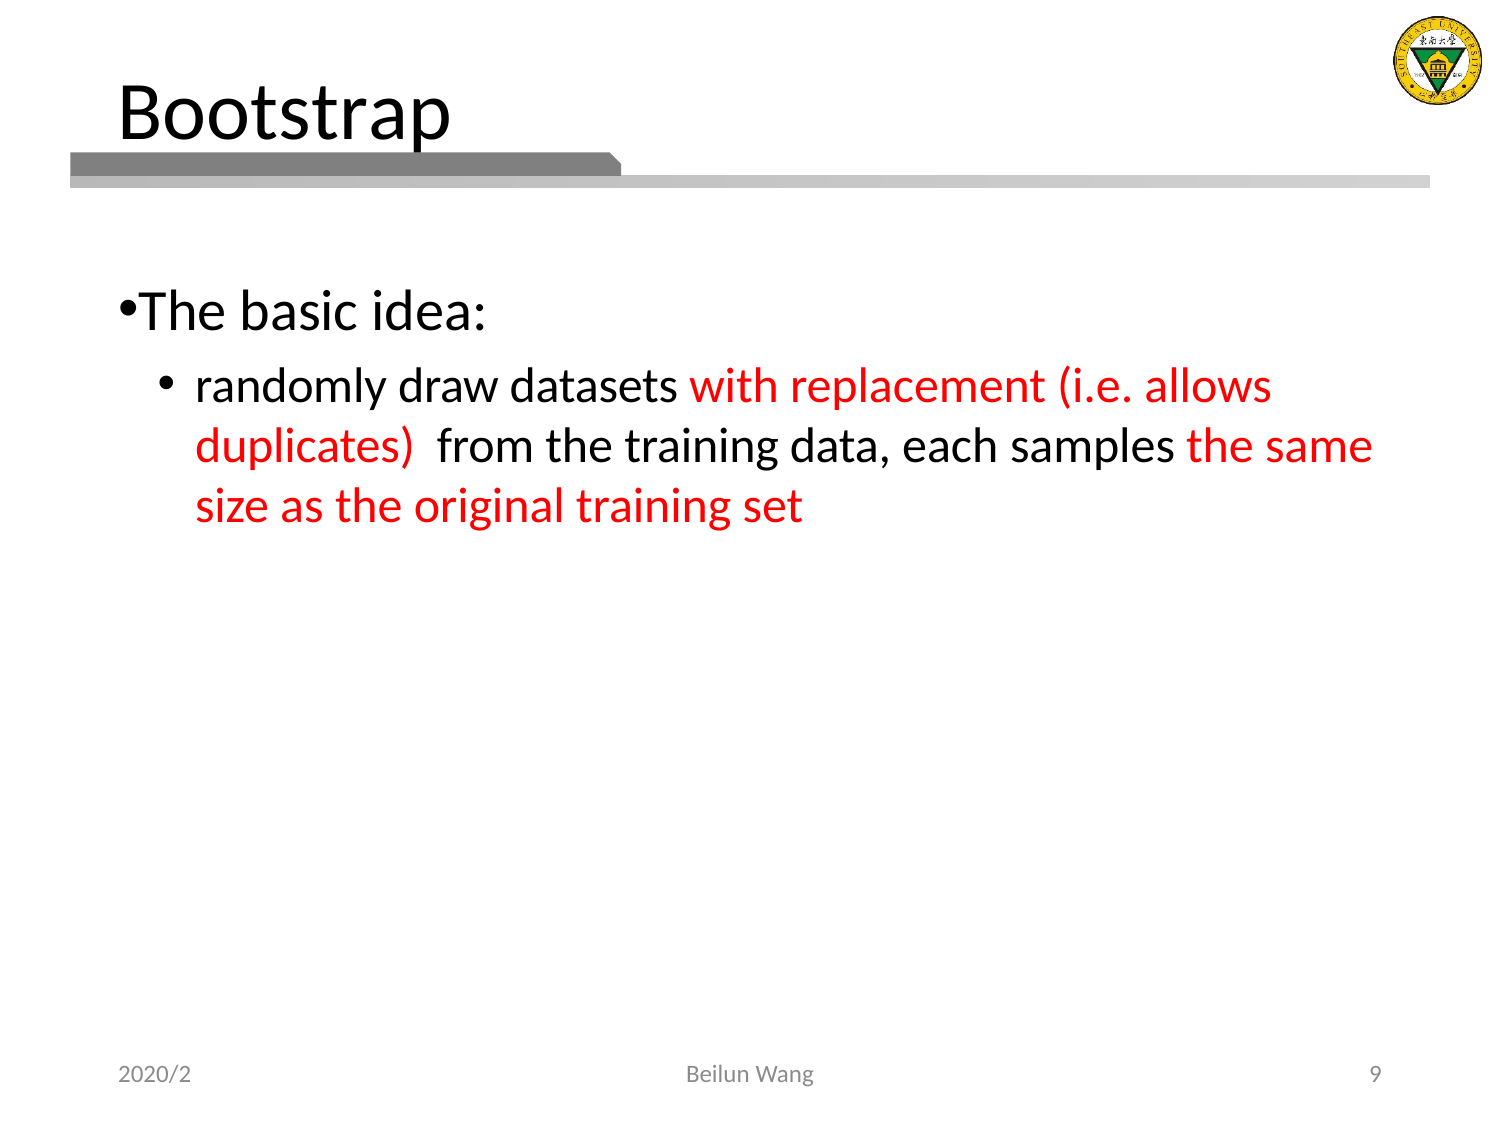

# Bootstrap
The basic idea:
randomly draw datasets with replacement (i.e. allows duplicates)  from the training data, each samples the same size as the original training set

2020/2
Beilun Wang
9